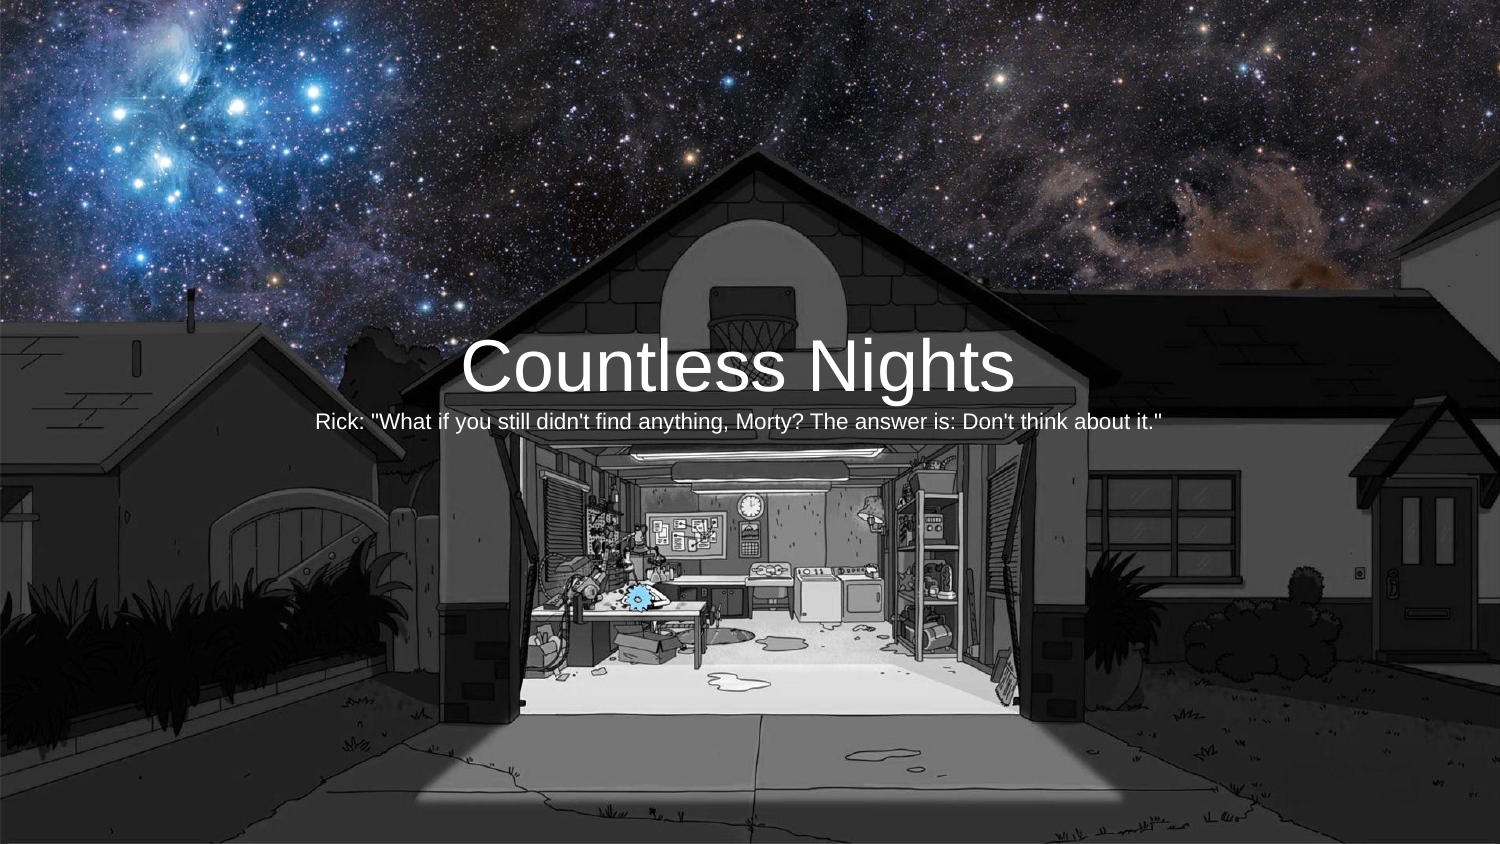

# Countless Nights
Rick: "What if you still didn't find anything, Morty? The answer is: Don't think about it."